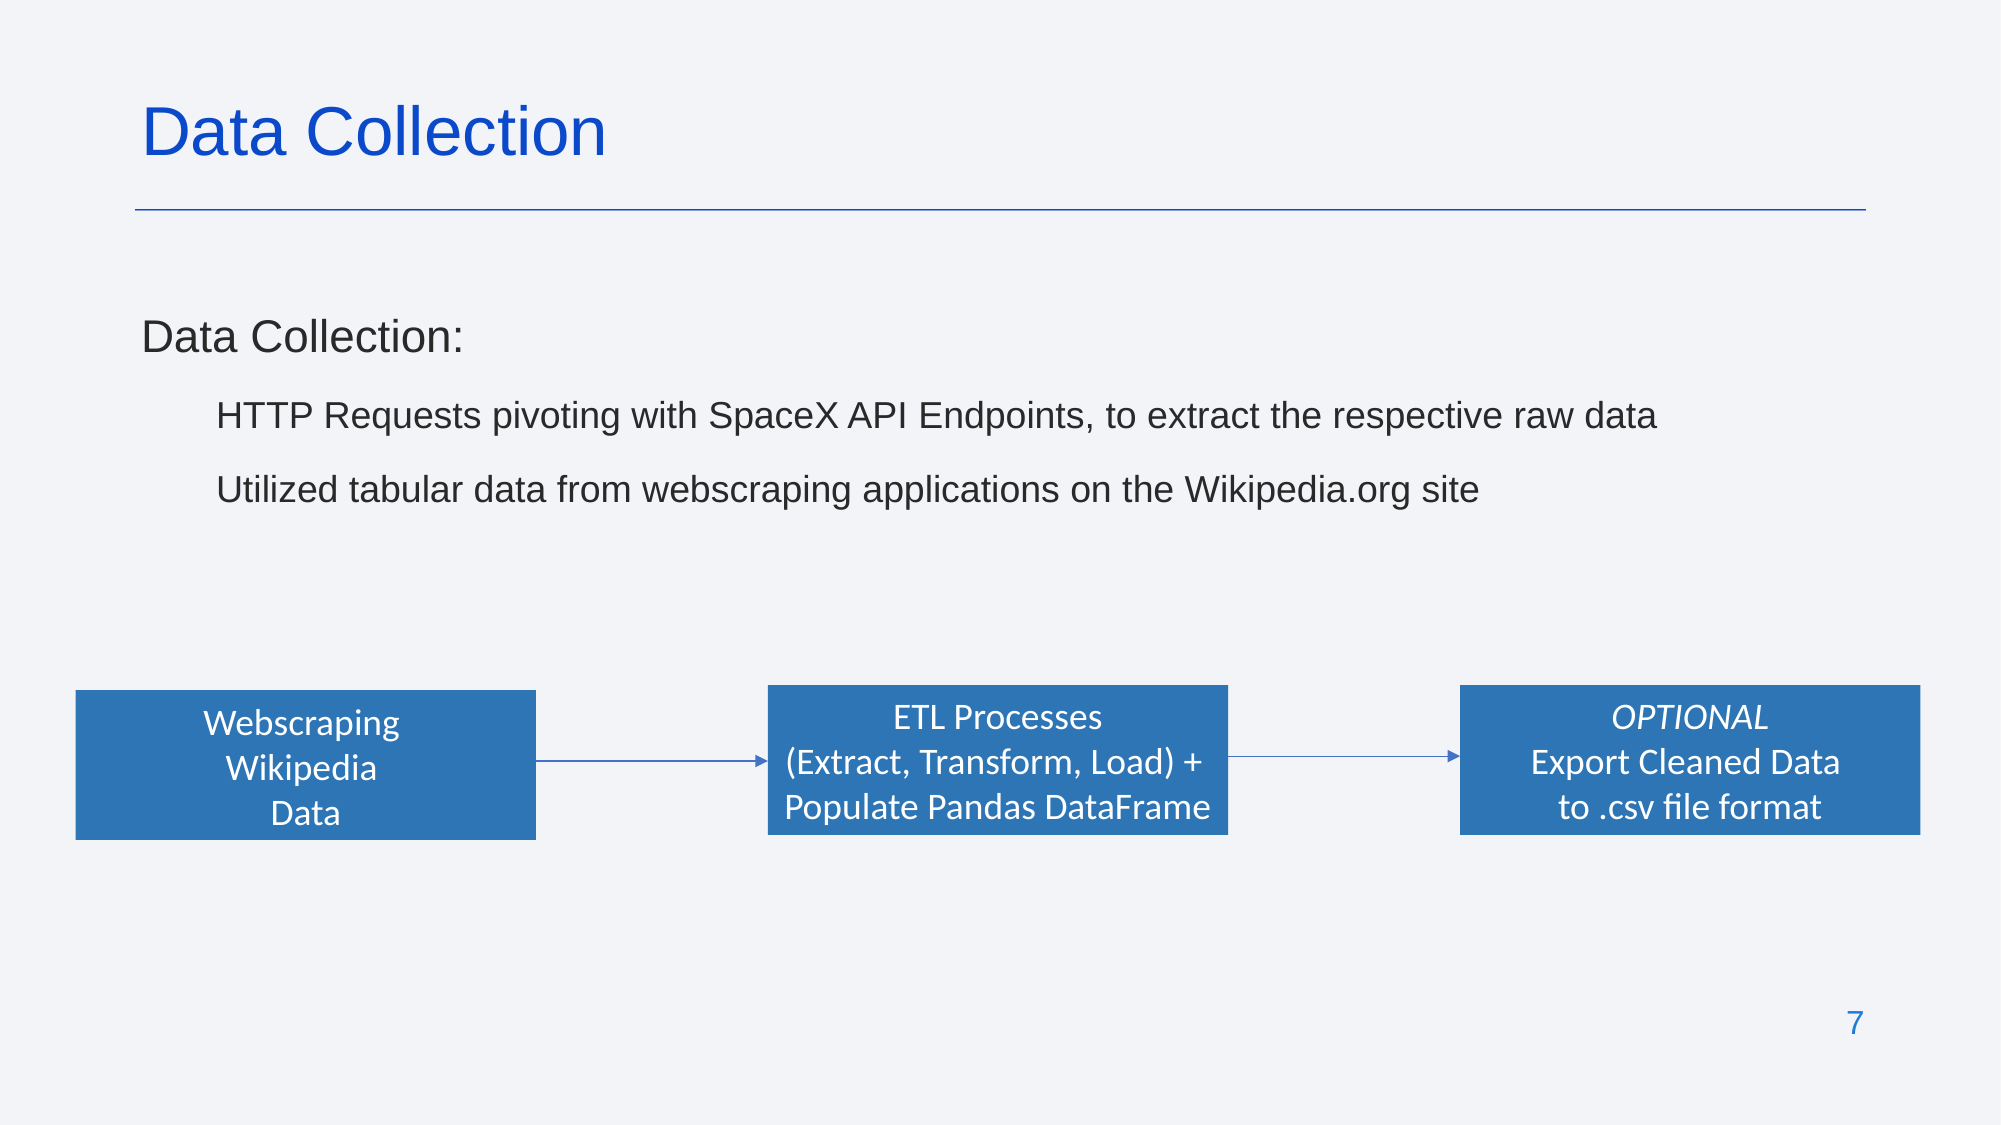

Data Collection
Data Collection:
HTTP Requests pivoting with SpaceX API Endpoints, to extract the respective raw data
Utilized tabular data from webscraping applications on the Wikipedia.org site

ETL Processes
(Extract, Transform, Load) +
Populate Pandas DataFrame
OPTIONAL
Export Cleaned Data
to .csv file format
Webscraping
Wikipedia
Data
7